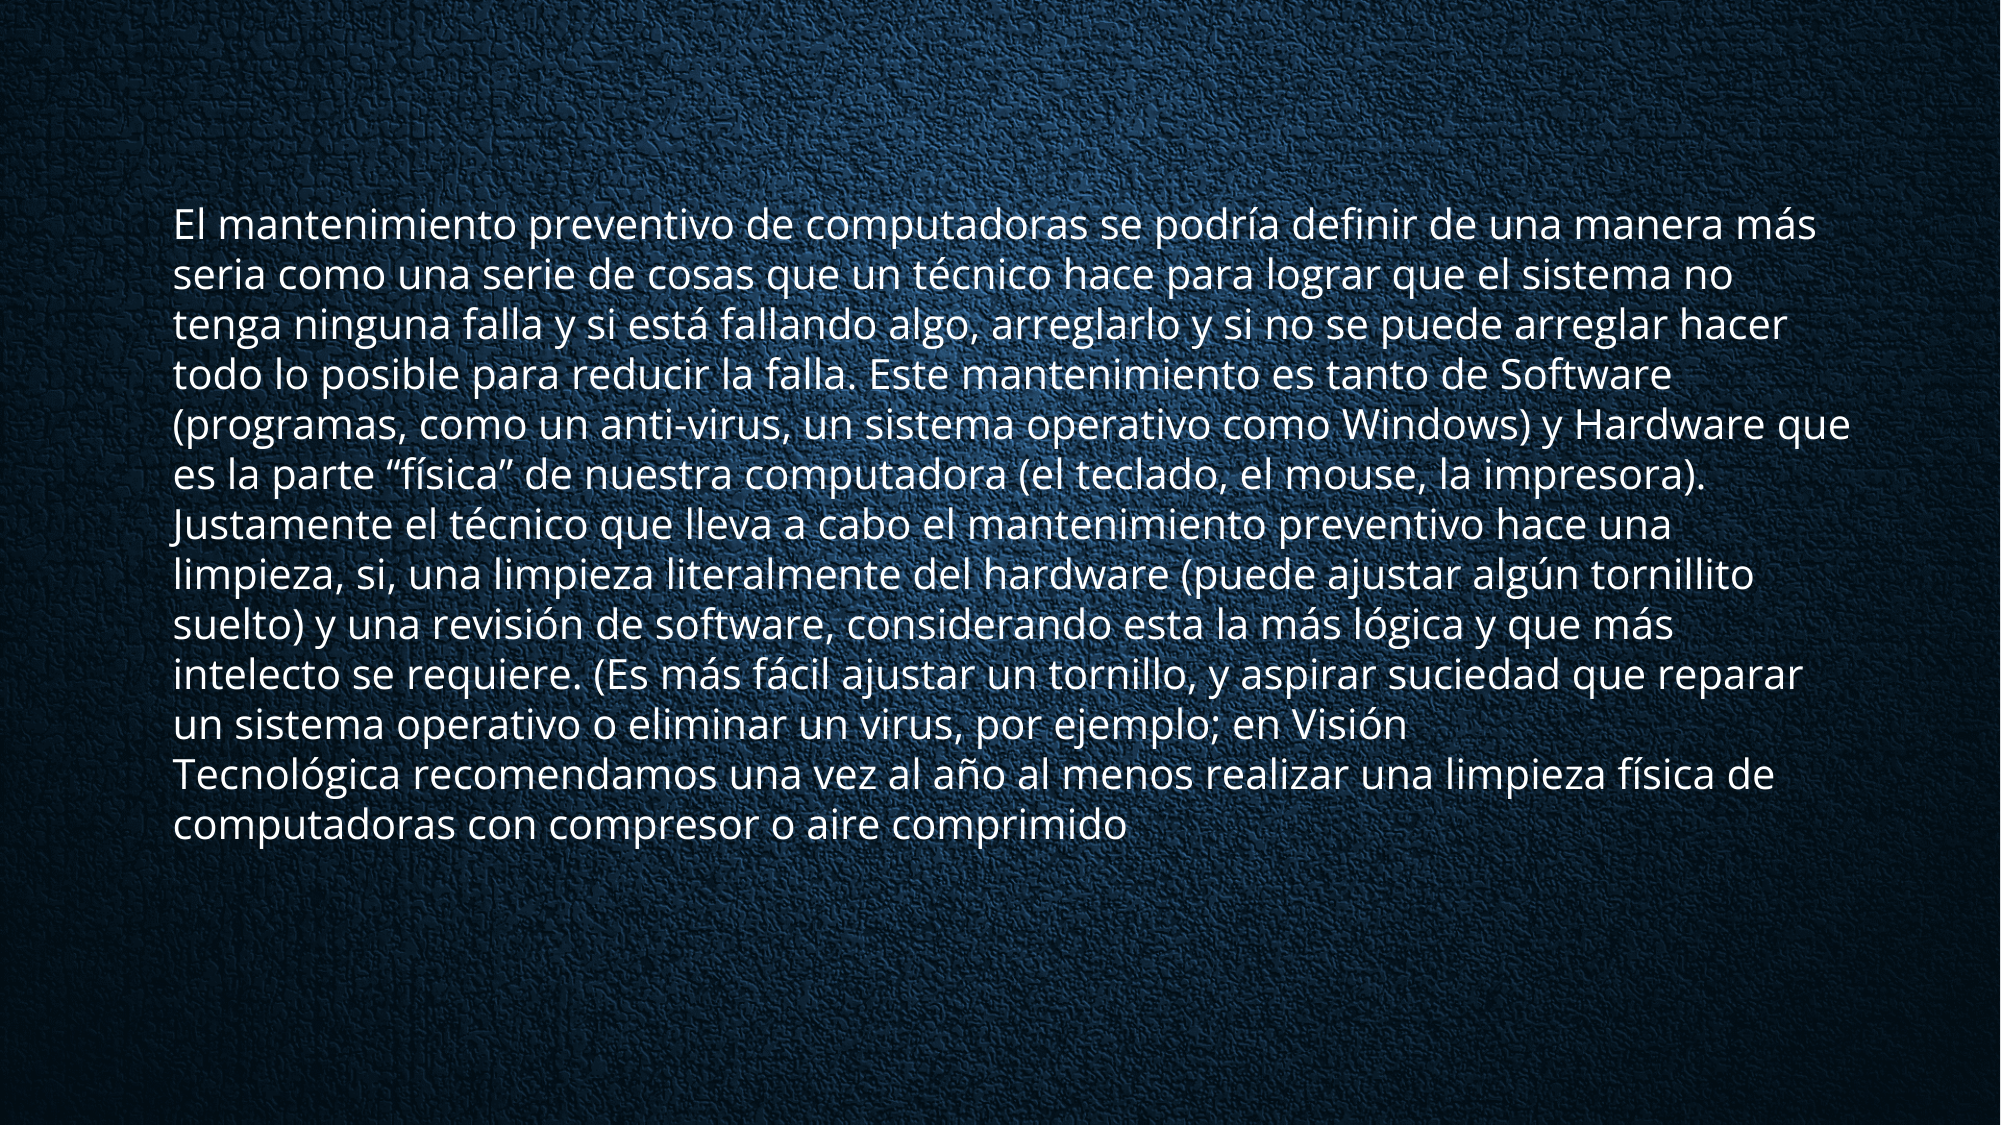

El mantenimiento preventivo de computadoras se podría definir de una manera más seria como una serie de cosas que un técnico hace para lograr que el sistema no tenga ninguna falla y si está fallando algo, arreglarlo y si no se puede arreglar hacer todo lo posible para reducir la falla. Este mantenimiento es tanto de Software (programas, como un anti-virus, un sistema operativo como Windows) y Hardware que es la parte “física” de nuestra computadora (el teclado, el mouse, la impresora). Justamente el técnico que lleva a cabo el mantenimiento preventivo hace una limpieza, si, una limpieza literalmente del hardware (puede ajustar algún tornillito suelto) y una revisión de software, considerando esta la más lógica y que más intelecto se requiere. (Es más fácil ajustar un tornillo, y aspirar suciedad que reparar un sistema operativo o eliminar un virus, por ejemplo; en Visión Tecnológica recomendamos una vez al año al menos realizar una limpieza física de computadoras con compresor o aire comprimido